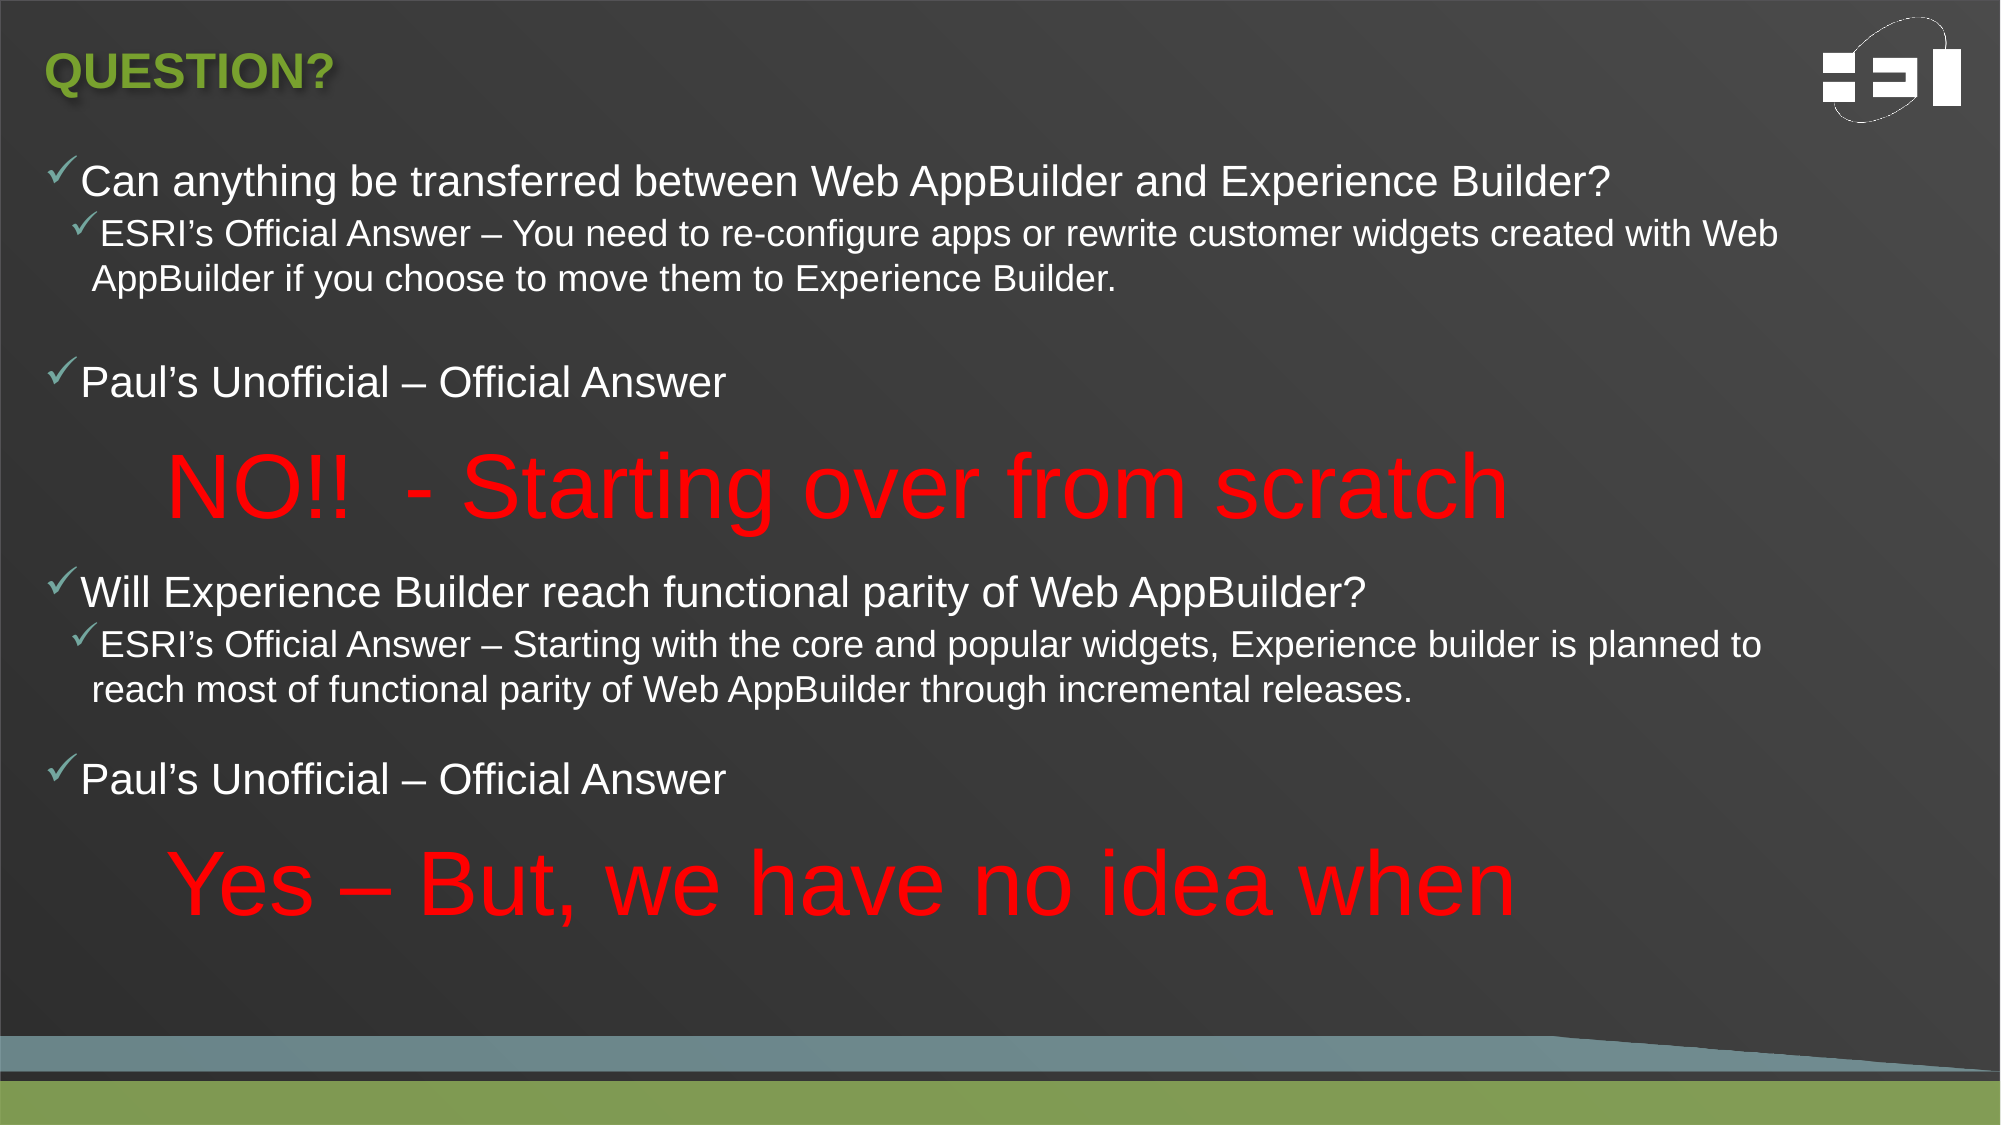

# Question?
Can anything be transferred between Web AppBuilder and Experience Builder?
ESRI’s Official Answer – You need to re-configure apps or rewrite customer widgets created with Web AppBuilder if you choose to move them to Experience Builder.

Paul’s Unofficial – Official Answer

NO!!  - Starting over from scratch
Will Experience Builder reach functional parity of Web AppBuilder?
ESRI’s Official Answer – Starting with the core and popular widgets, Experience builder is planned to reach most of functional parity of Web AppBuilder through incremental releases.

Paul’s Unofficial – Official Answer

Yes – But, we have no idea when